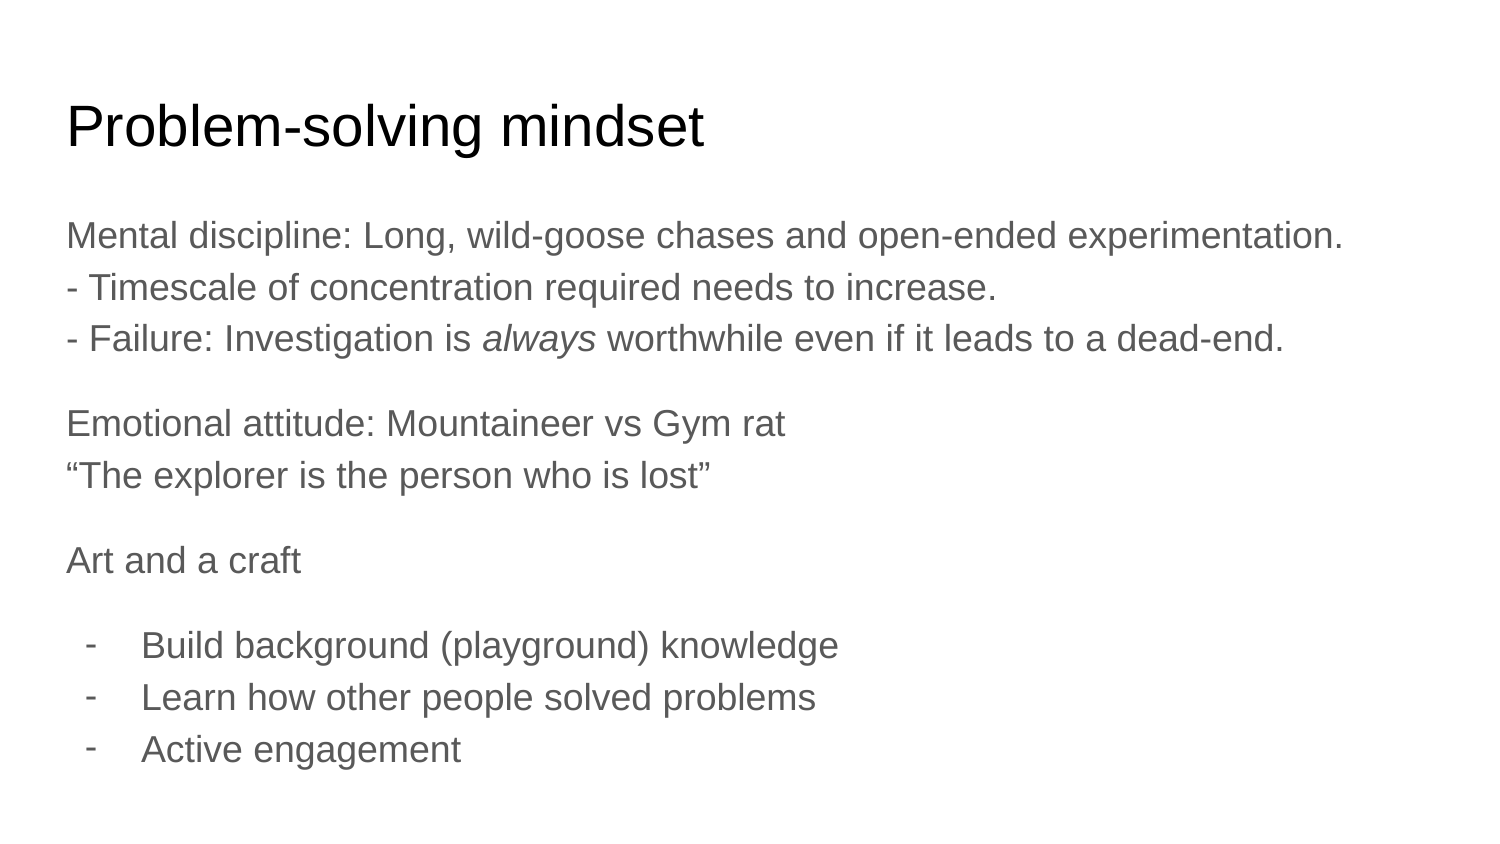

# Problem-solving mindset
Mental discipline: Long, wild-goose chases and open-ended experimentation.
- Timescale of concentration required needs to increase.
- Failure: Investigation is always worthwhile even if it leads to a dead-end.
Emotional attitude: Mountaineer vs Gym rat
“The explorer is the person who is lost”
Art and a craft
Build background (playground) knowledge
Learn how other people solved problems
Active engagement